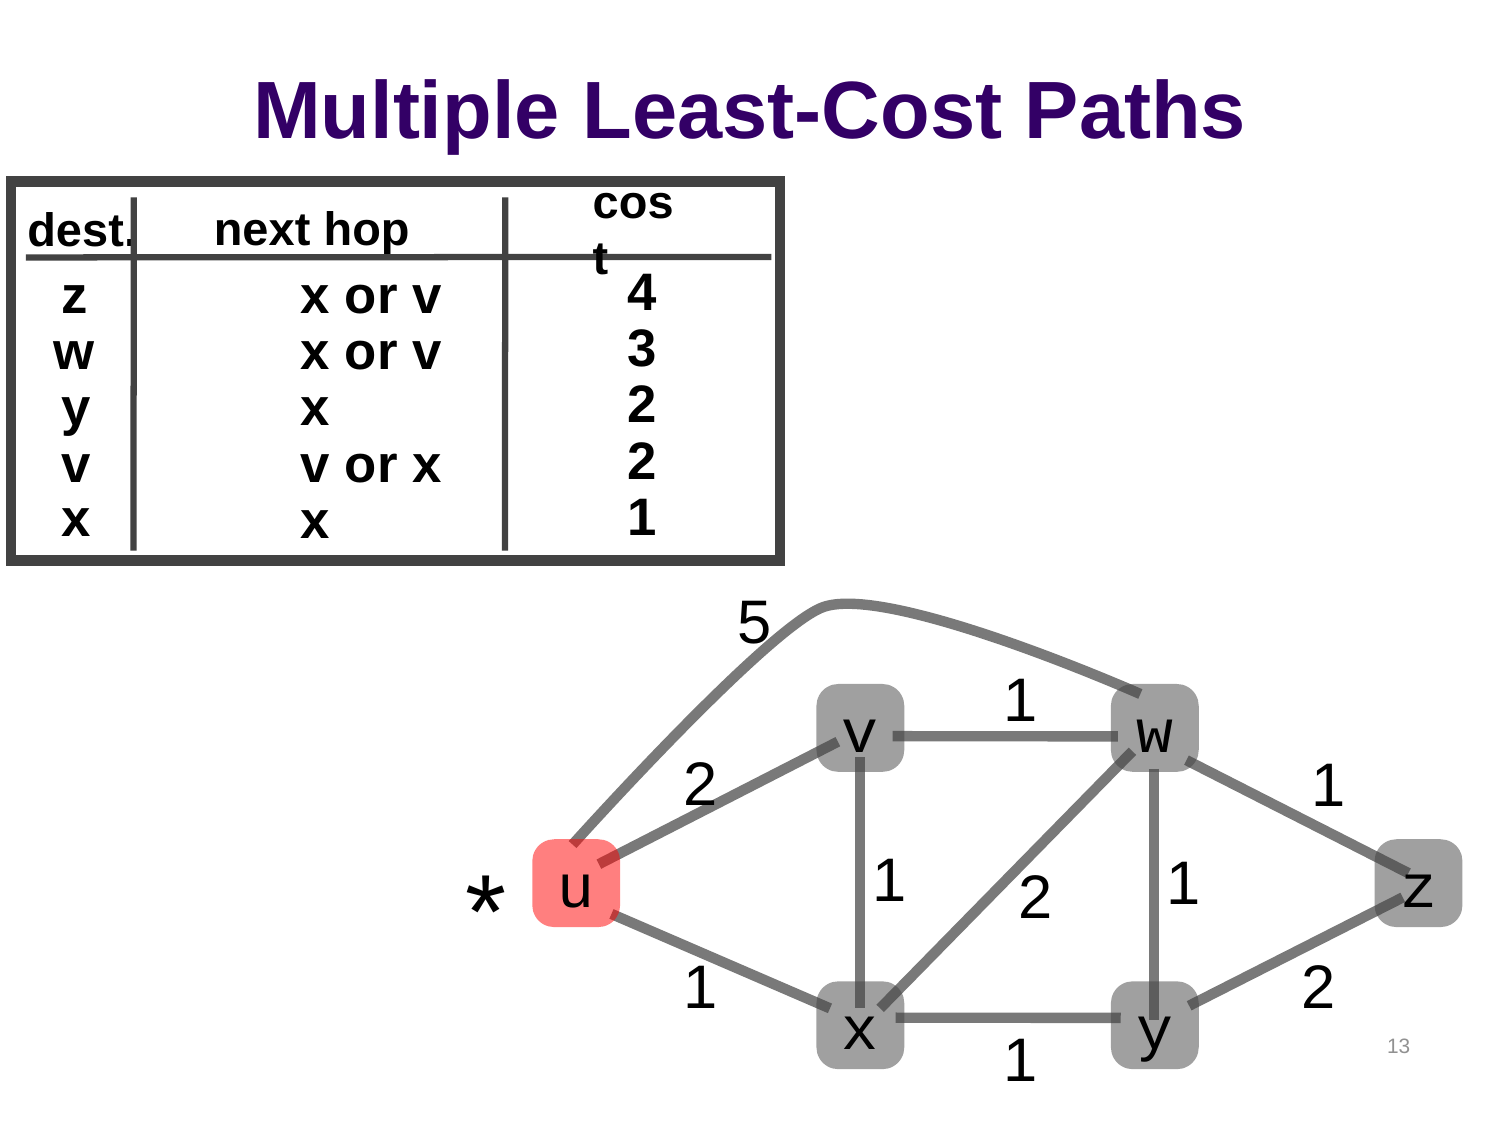

# Multiple Least-Cost Paths

next hop
dest.
cost

4
z
x or v

3
x or v
w
2
y
x
2
v or x
v
1
x
x

5

1
v
w

2
1

1
*
1
u
z
2

1
2
x
y
1

13